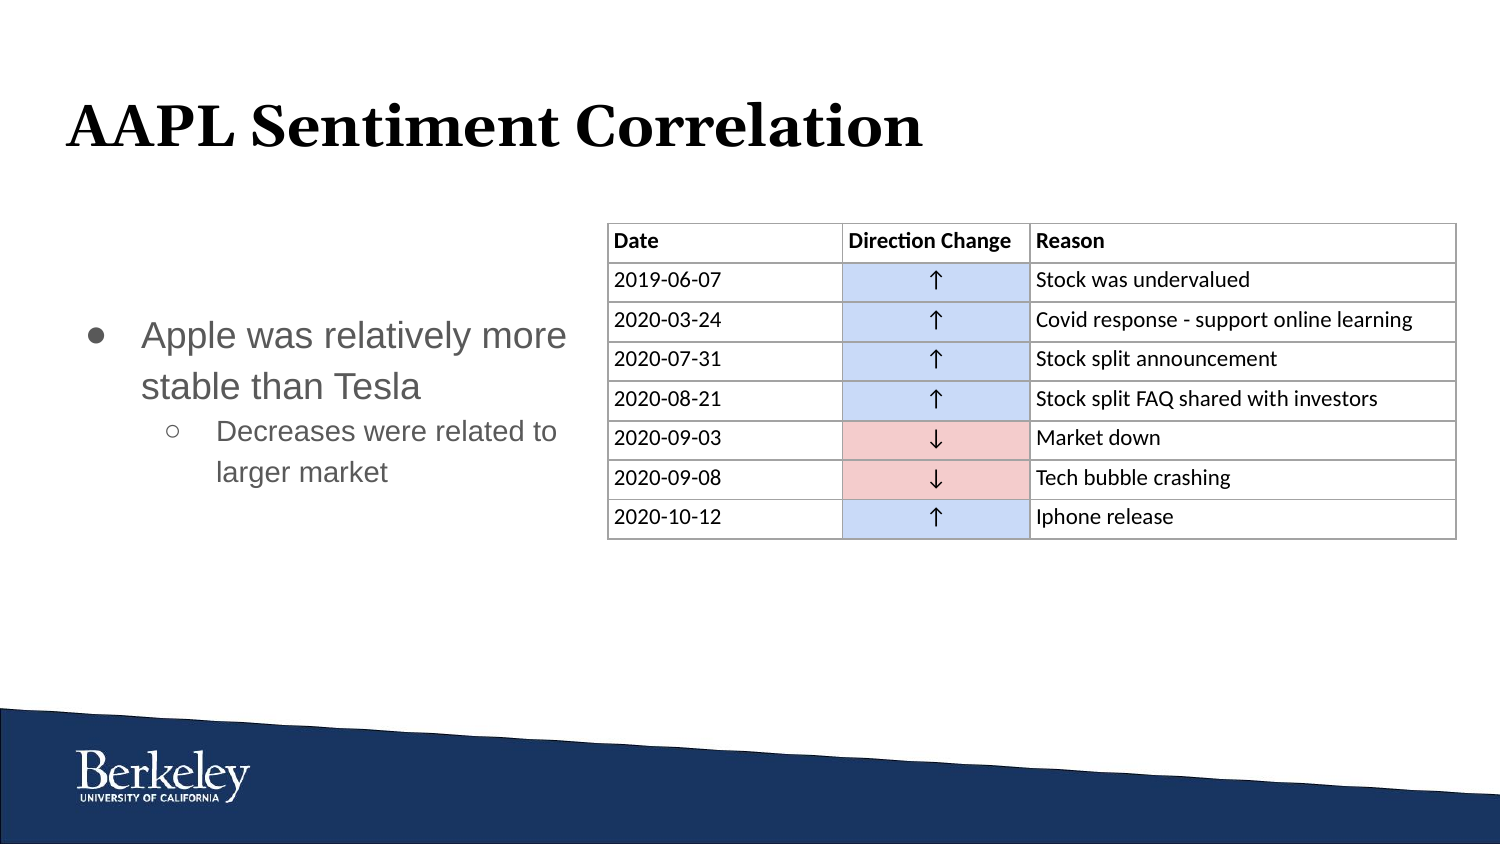

# AAPL Sentiment Correlation
| Date | Direction Change | Reason |
| --- | --- | --- |
| 2019-06-07 | ↑ | Stock was undervalued |
| 2020-03-24 | ↑ | Covid response - support online learning |
| 2020-07-31 | ↑ | Stock split announcement |
| 2020-08-21 | ↑ | Stock split FAQ shared with investors |
| 2020-09-03 | ↓ | Market down |
| 2020-09-08 | ↓ | Tech bubble crashing |
| 2020-10-12 | ↑ | Iphone release |
Apple was relatively more stable than Tesla
Decreases were related to larger market